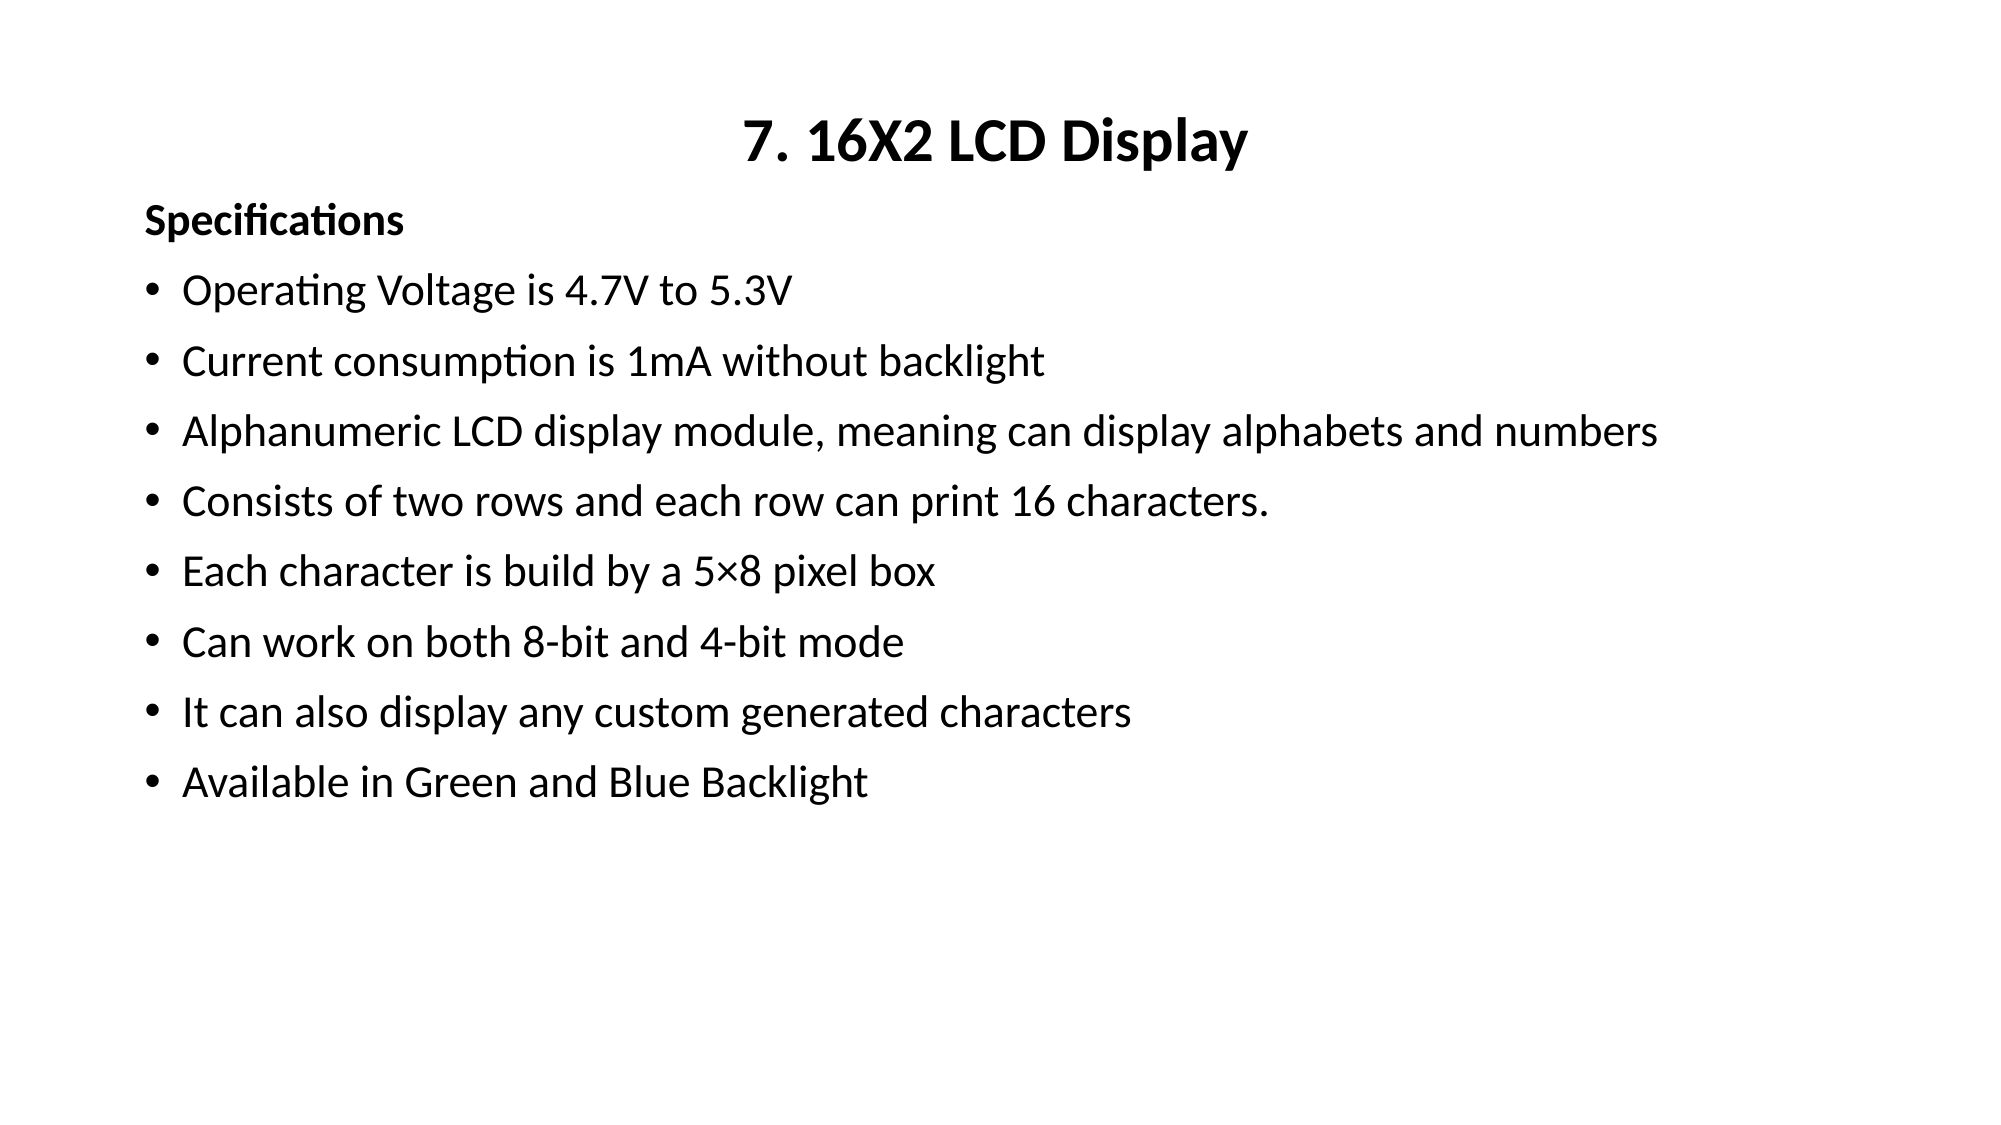

7. 16X2 LCD Display
Specifications
Operating Voltage is 4.7V to 5.3V
Current consumption is 1mA without backlight
Alphanumeric LCD display module, meaning can display alphabets and numbers
Consists of two rows and each row can print 16 characters.
Each character is build by a 5×8 pixel box
Can work on both 8-bit and 4-bit mode
It can also display any custom generated characters
Available in Green and Blue Backlight